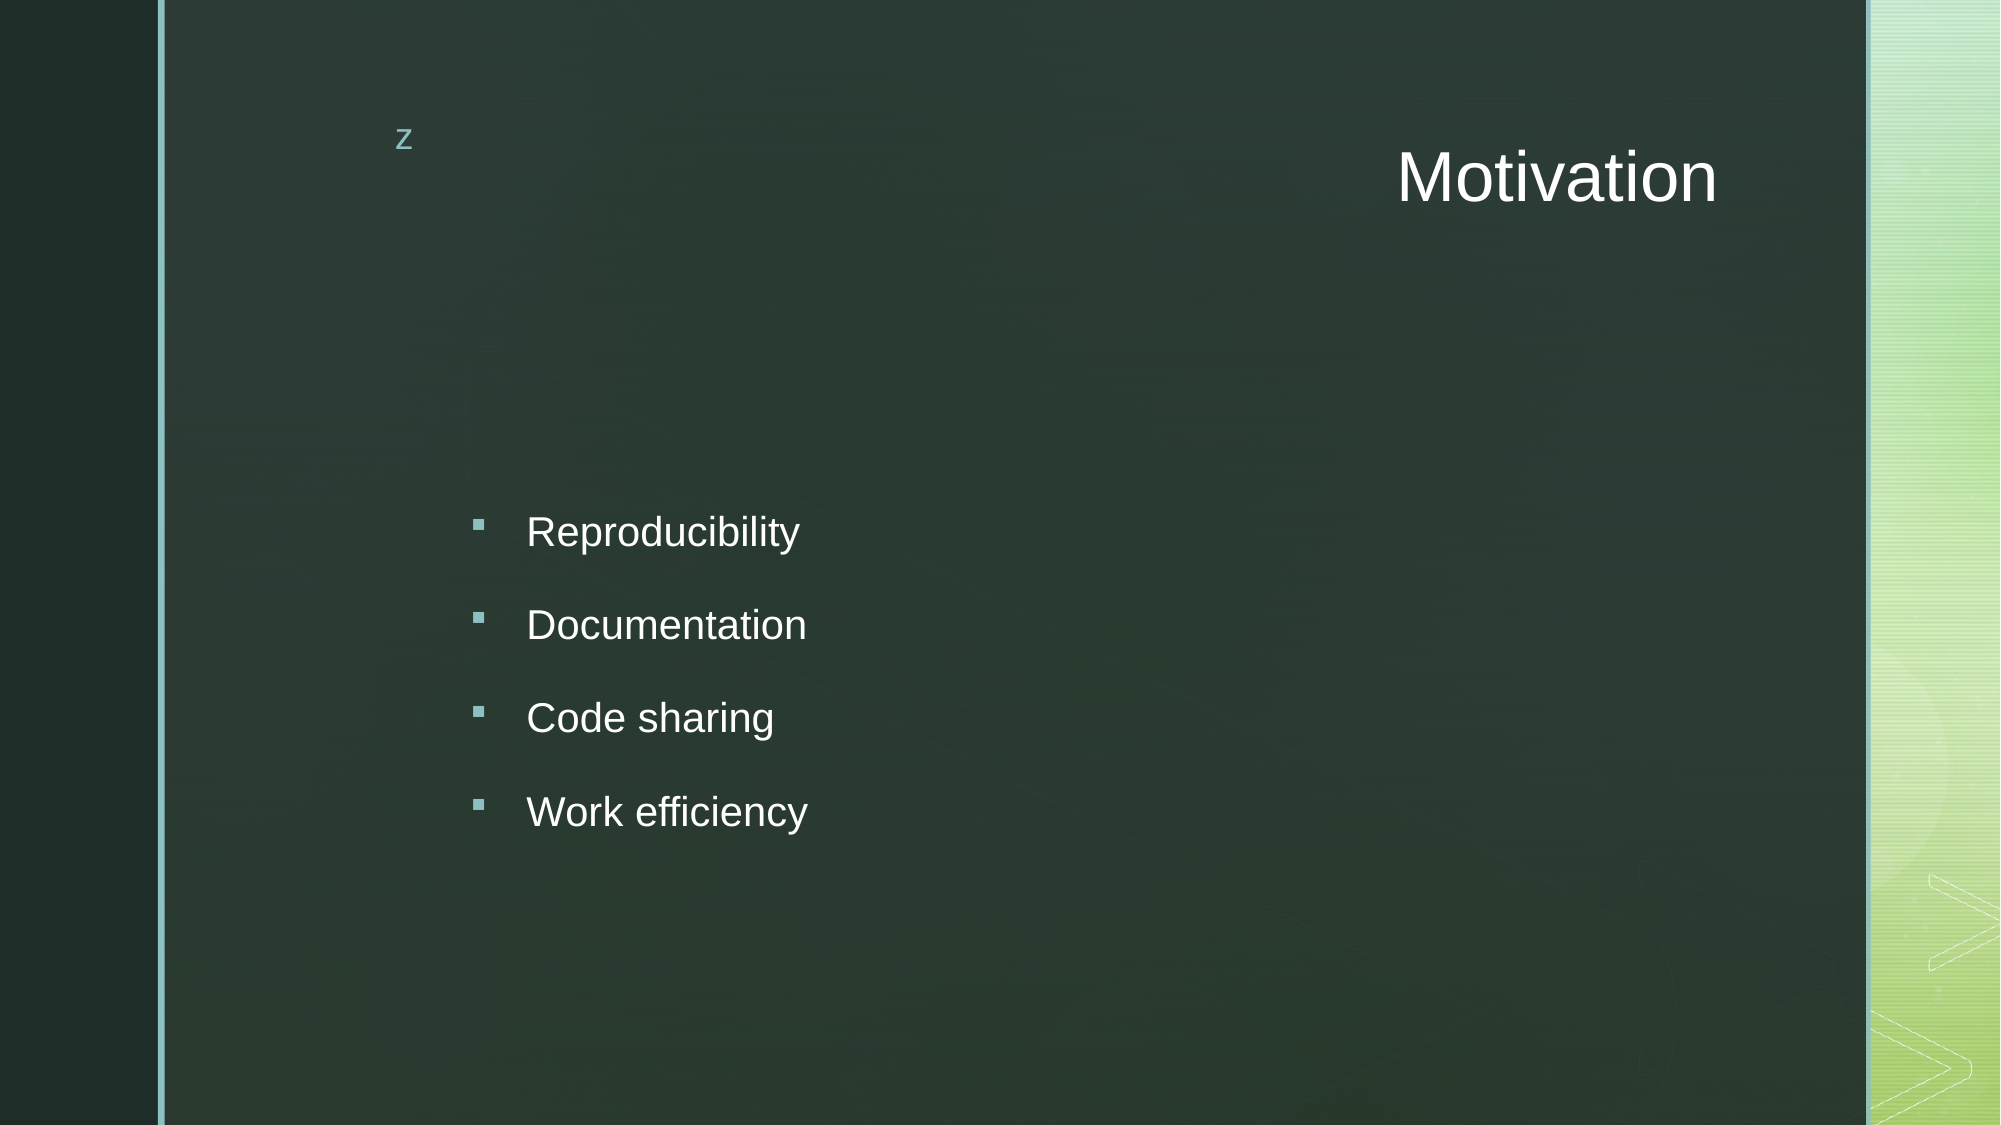

# Motivation
Reproducibility
Documentation
Code sharing
Work efficiency